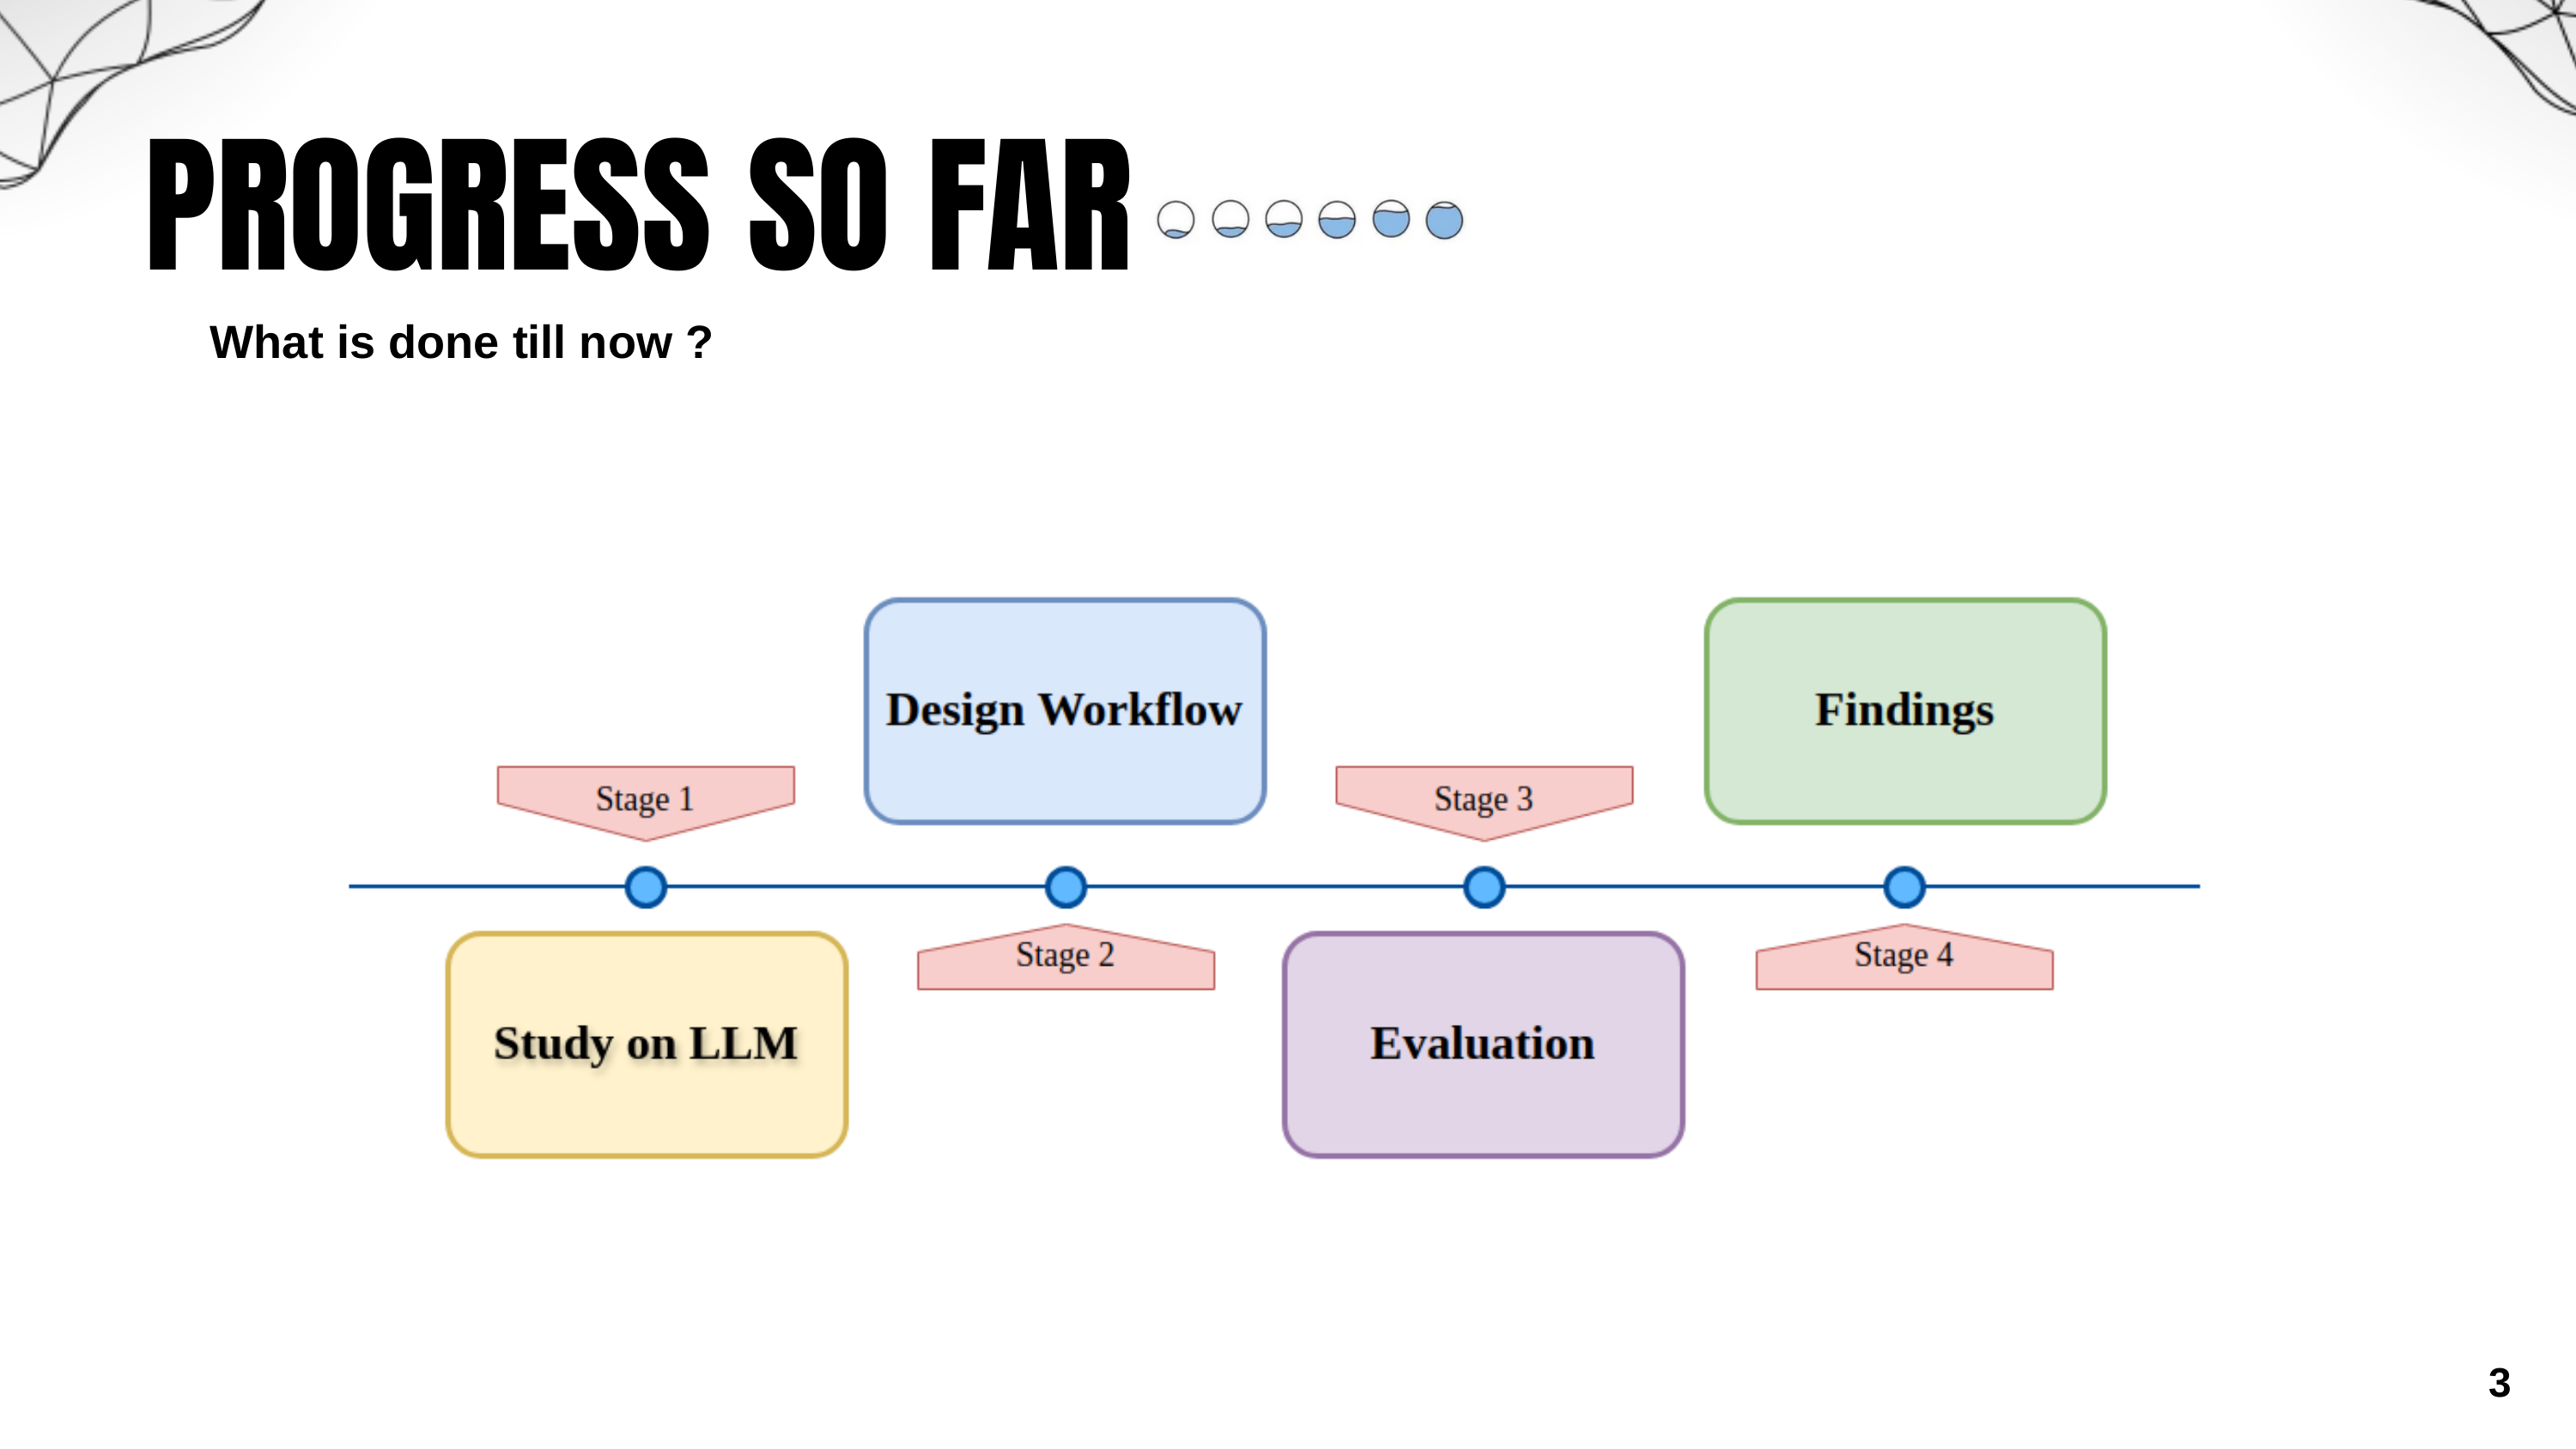

PROGRESS SO FAR

What is done till now ?

3